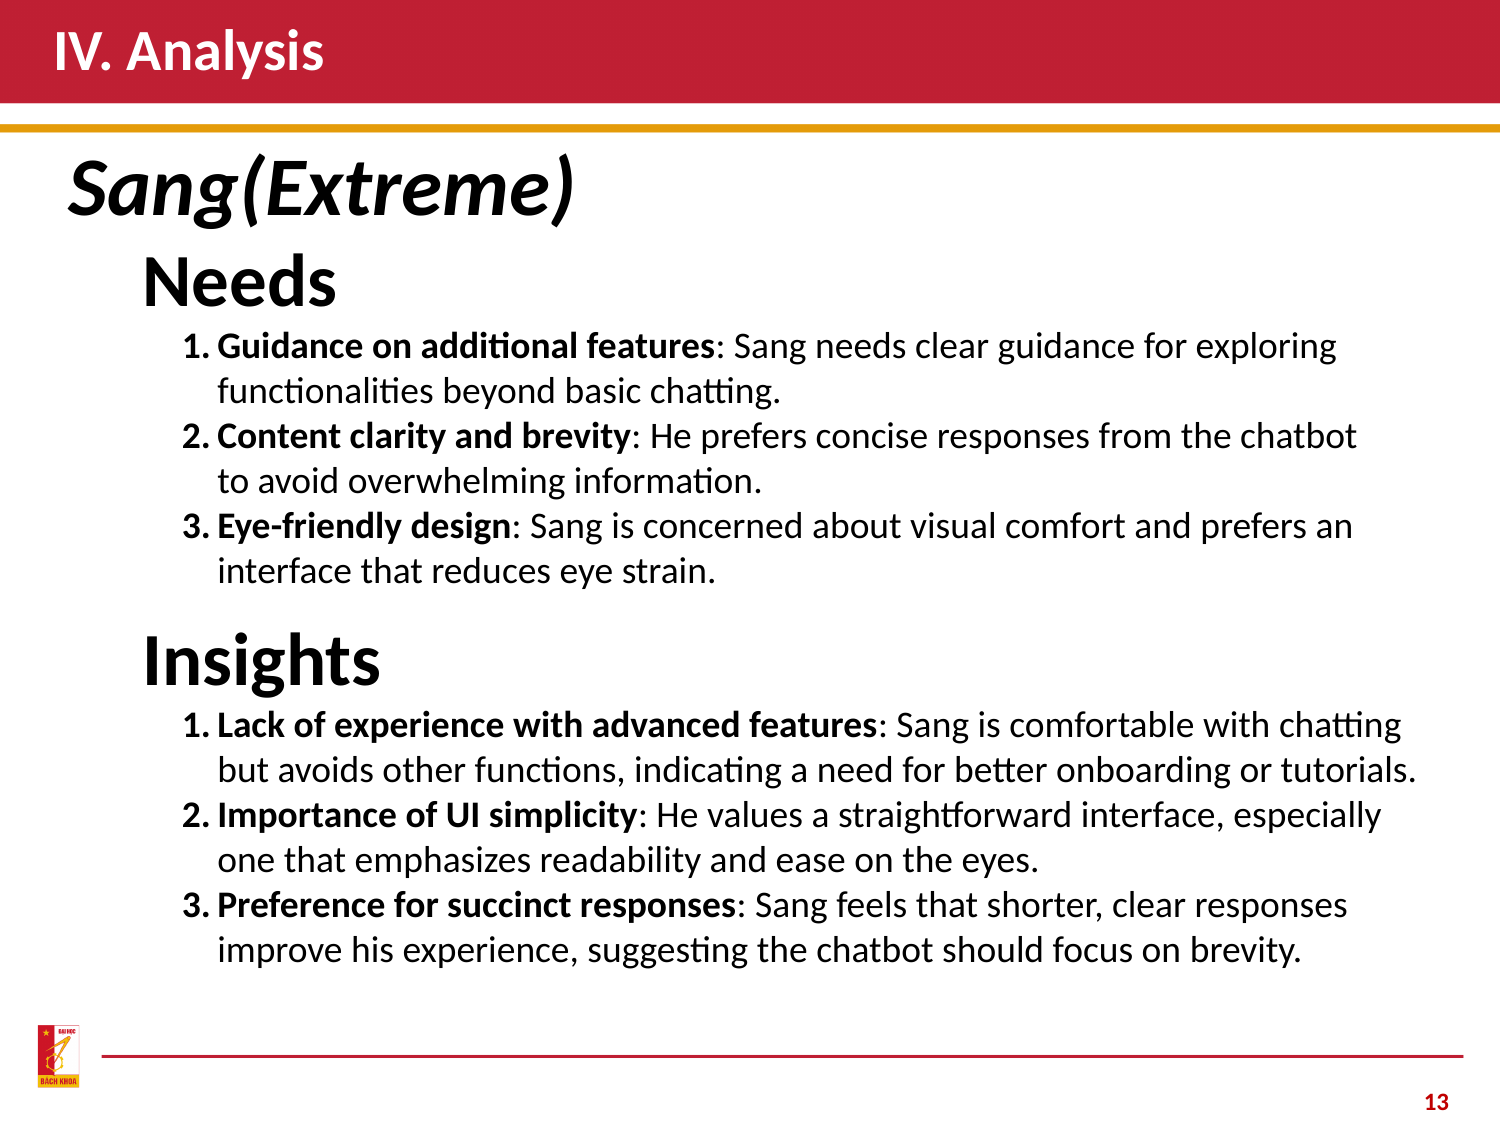

# IV. Analysis
Sang(Extreme)
Needs
Guidance on additional features: Sang needs clear guidance for exploring functionalities beyond basic chatting.
Content clarity and brevity: He prefers concise responses from the chatbot to avoid overwhelming information.
Eye-friendly design: Sang is concerned about visual comfort and prefers an interface that reduces eye strain.

Insights
Lack of experience with advanced features: Sang is comfortable with chatting but avoids other functions, indicating a need for better onboarding or tutorials.
Importance of UI simplicity: He values a straightforward interface, especially one that emphasizes readability and ease on the eyes.
Preference for succinct responses: Sang feels that shorter, clear responses improve his experience, suggesting the chatbot should focus on brevity.

13